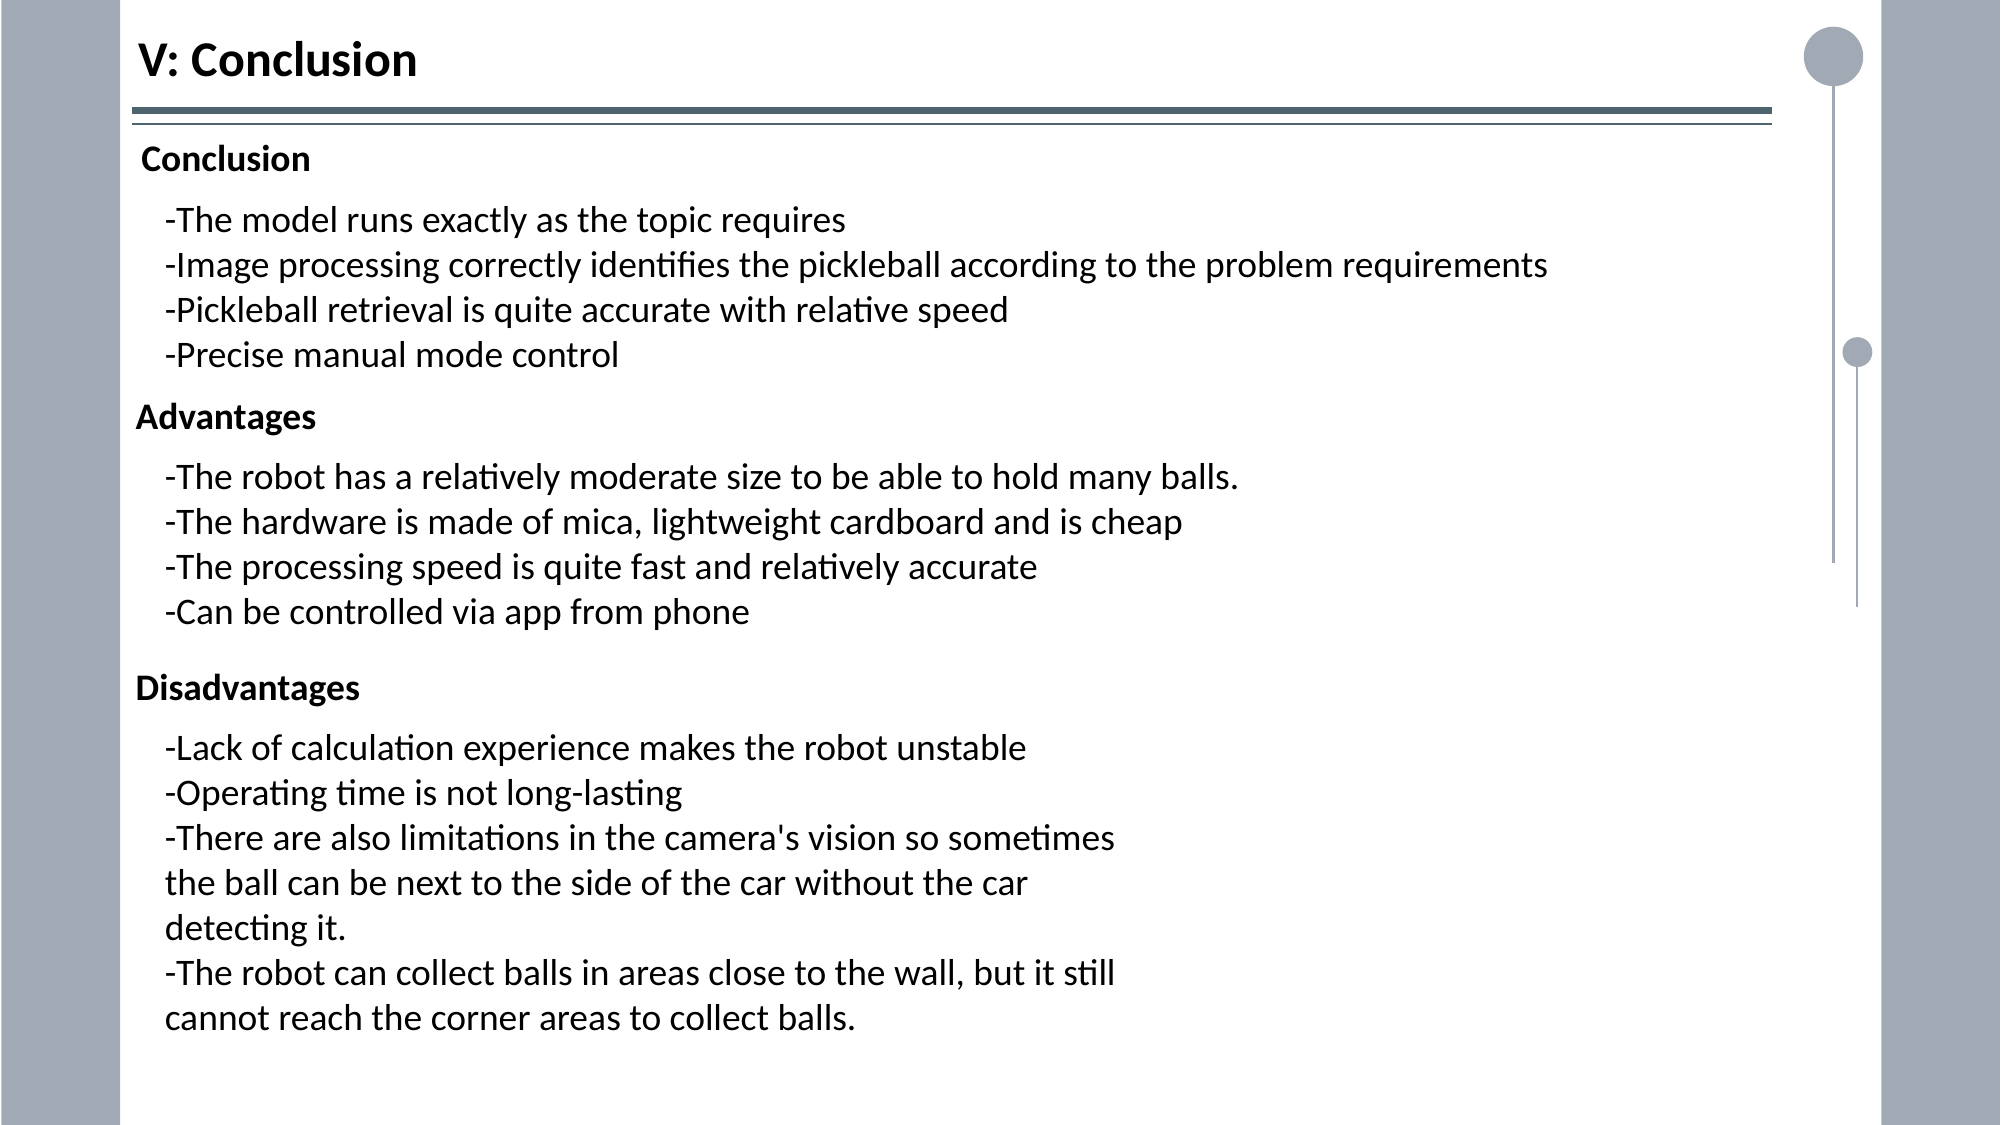

V: Conclusion

CONTENTS
Conclusion
-The model runs exactly as the topic requires
-Image processing correctly identifies the pickleball according to the problem requirements
-Pickleball retrieval is quite accurate with relative speed
-Precise manual mode control

Advantages
-The robot has a relatively moderate size to be able to hold many balls.
-The hardware is made of mica, lightweight cardboard and is cheap
-The processing speed is quite fast and relatively accurate
-Can be controlled via app from phone
Disadvantages
-Lack of calculation experience makes the robot unstable
-Operating time is not long-lasting
-There are also limitations in the camera's vision so sometimes the ball can be next to the side of the car without the car detecting it.
-The robot can collect balls in areas close to the wall, but it still cannot reach the corner areas to collect balls.